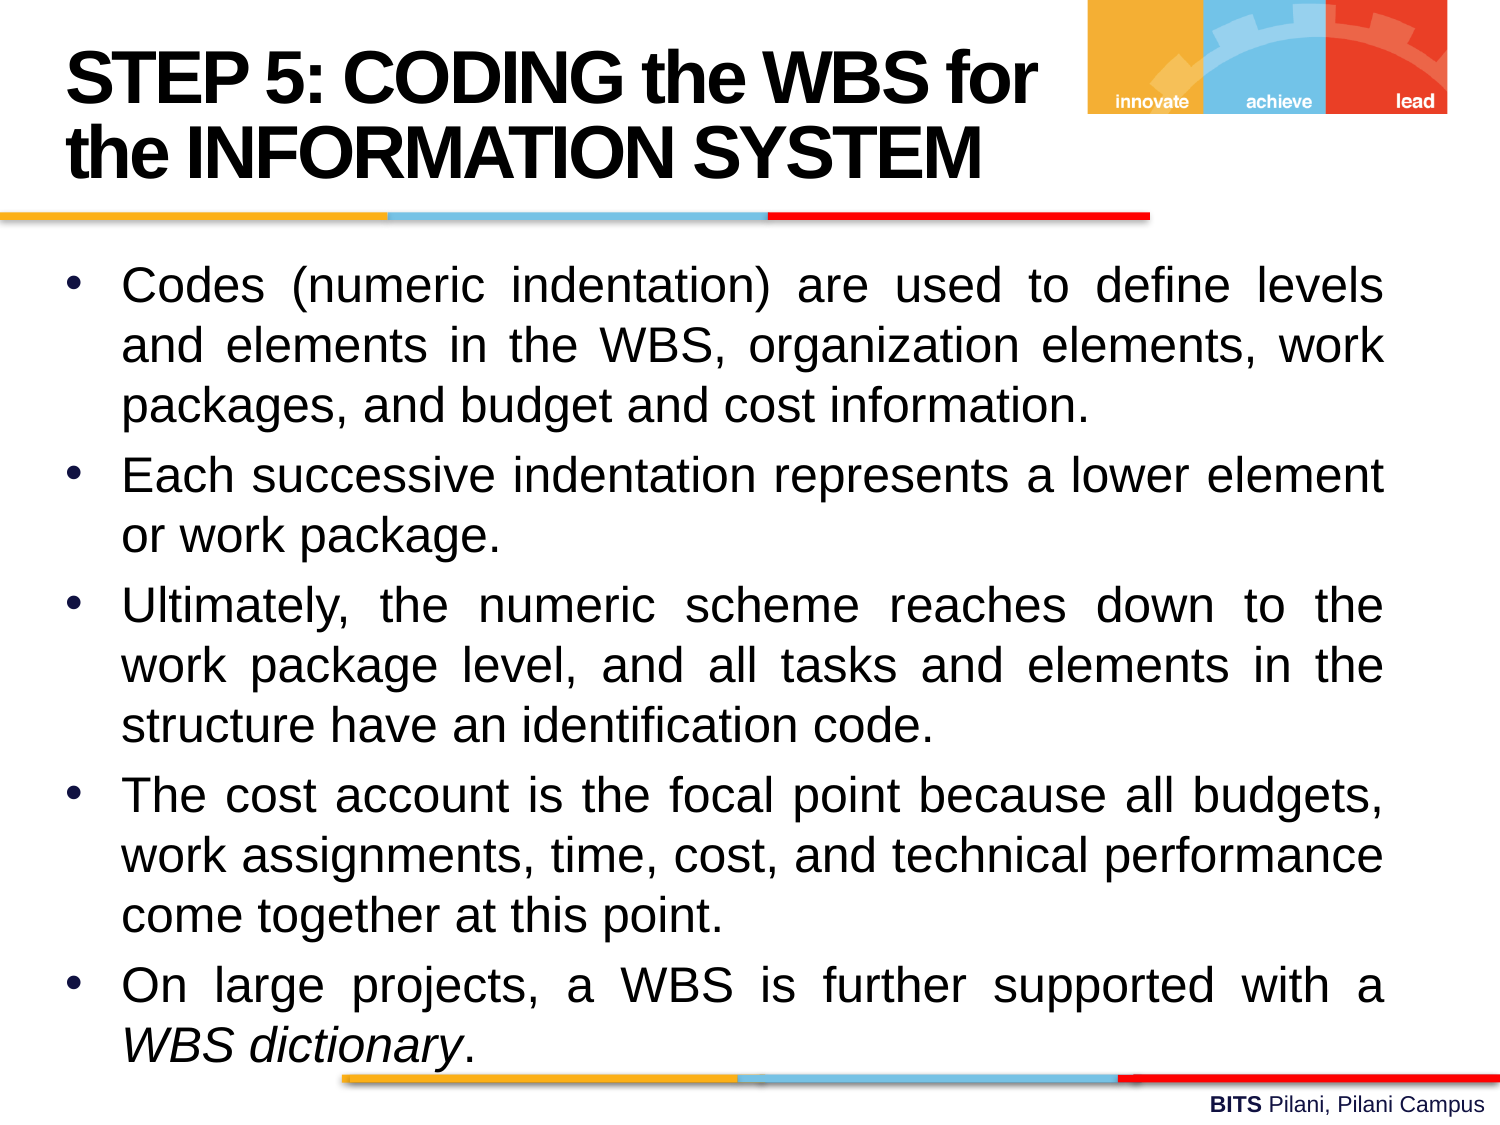

STEP 5: CODING the WBS for the INFORMATION SYSTEM
Codes (numeric indentation) are used to define levels and elements in the WBS, organization elements, work packages, and budget and cost information.
Each successive indentation represents a lower element or work package.
Ultimately, the numeric scheme reaches down to the work package level, and all tasks and elements in the structure have an identification code.
The cost account is the focal point because all budgets, work assignments, time, cost, and technical performance come together at this point.
On large projects, a WBS is further supported with a WBS dictionary.